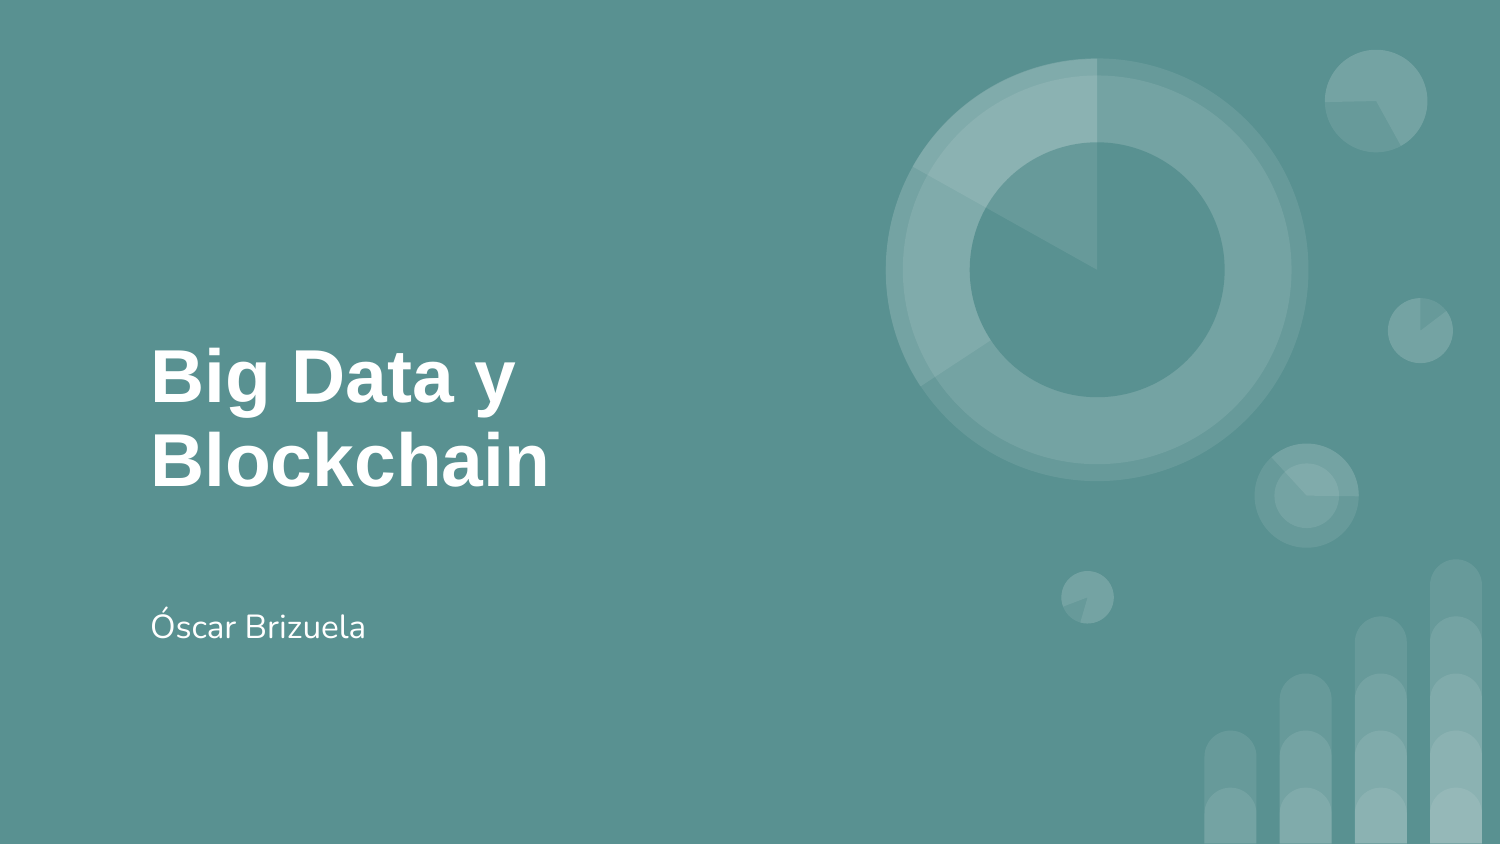

# Big Data y Blockchain
Óscar Brizuela